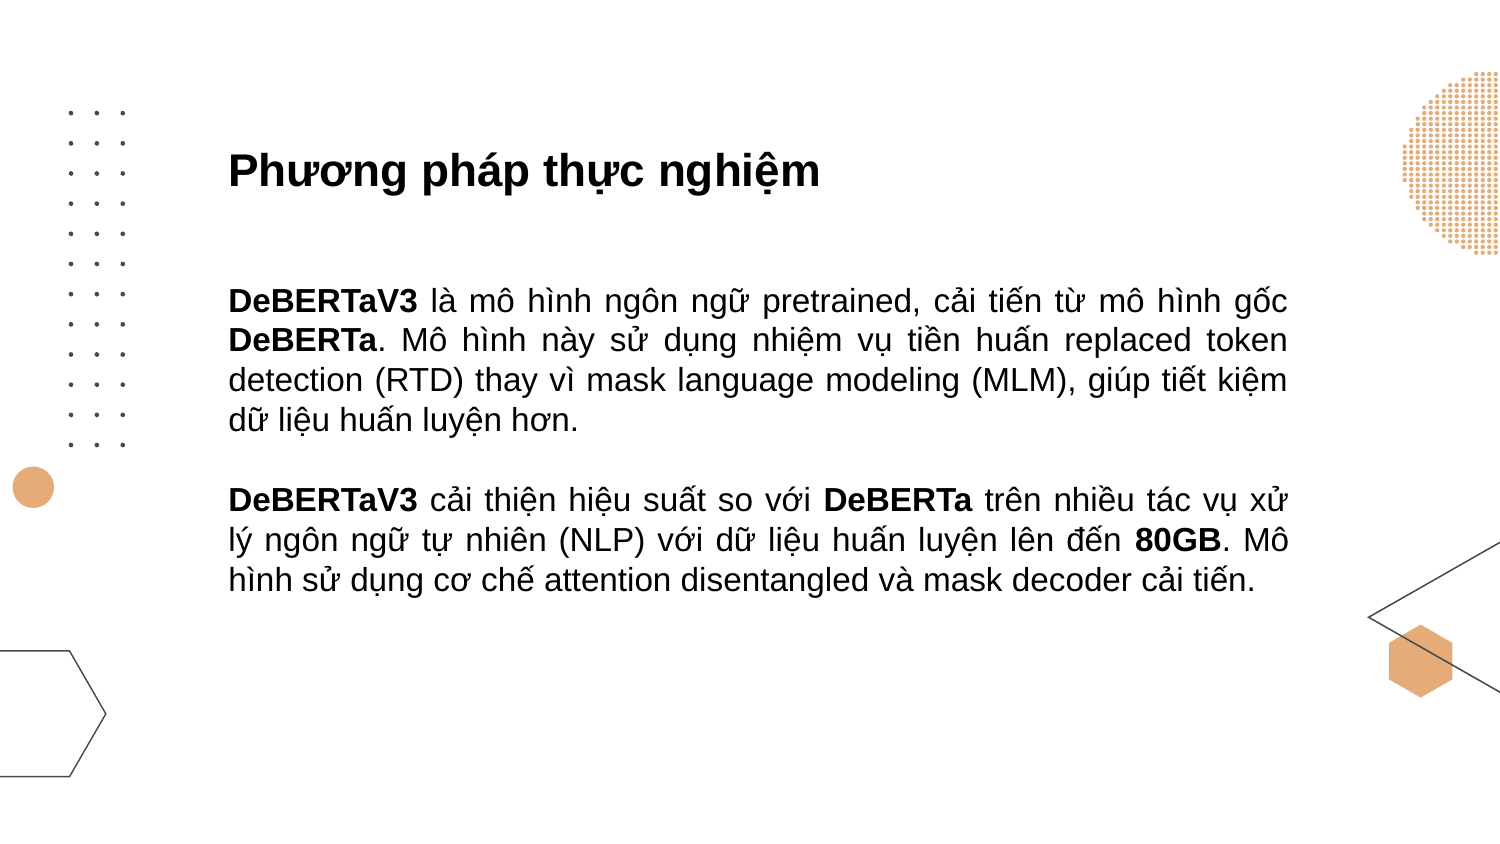

# Phương pháp thực nghiệm
DeBERTaV3 là mô hình ngôn ngữ pretrained, cải tiến từ mô hình gốc DeBERTa. Mô hình này sử dụng nhiệm vụ tiền huấn replaced token detection (RTD) thay vì mask language modeling (MLM), giúp tiết kiệm dữ liệu huấn luyện hơn.

DeBERTaV3 cải thiện hiệu suất so với DeBERTa trên nhiều tác vụ xử lý ngôn ngữ tự nhiên (NLP) với dữ liệu huấn luyện lên đến 80GB. Mô hình sử dụng cơ chế attention disentangled và mask decoder cải tiến.